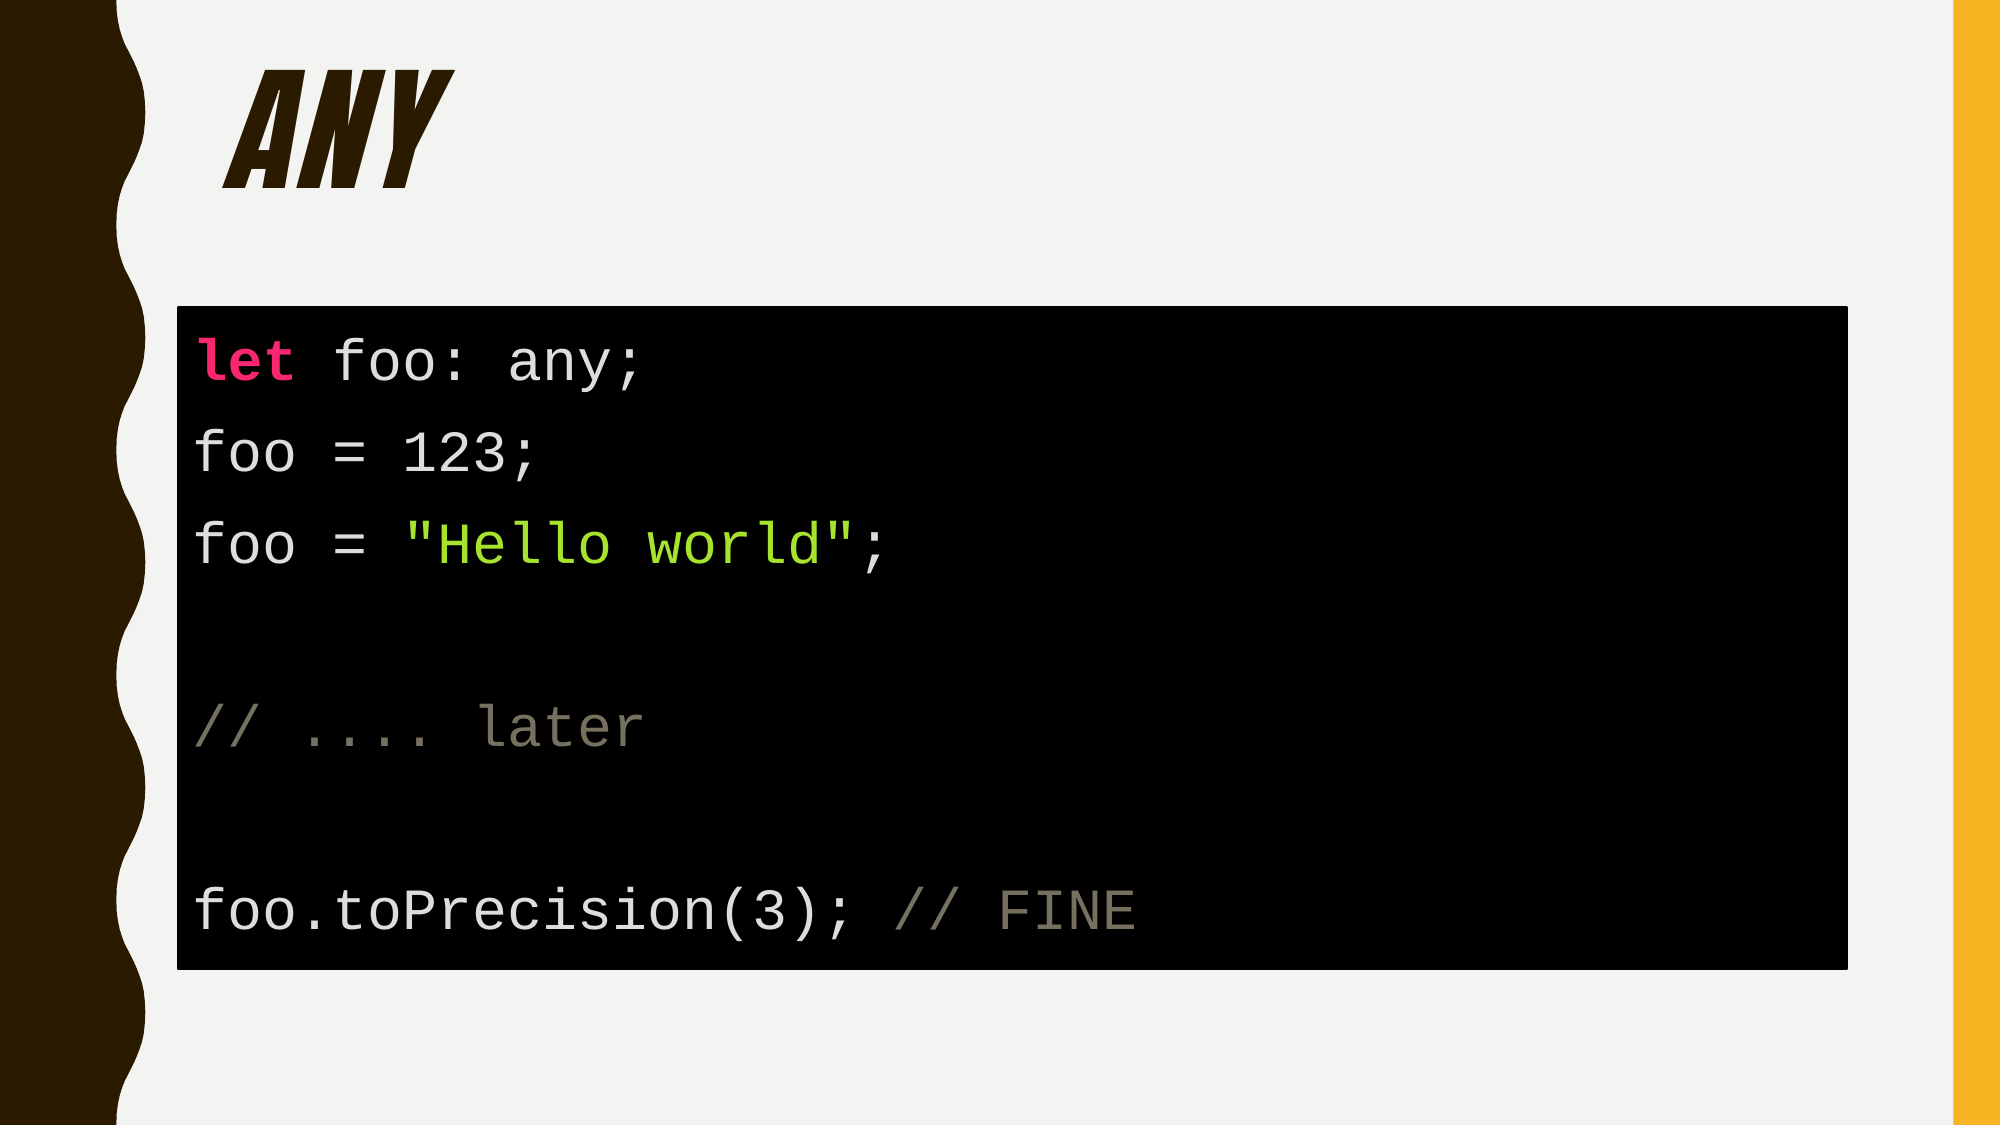

# any
let foo: any;
foo = 123;
foo = "Hello world";

// .... later

foo.toPrecision(3); // FINE